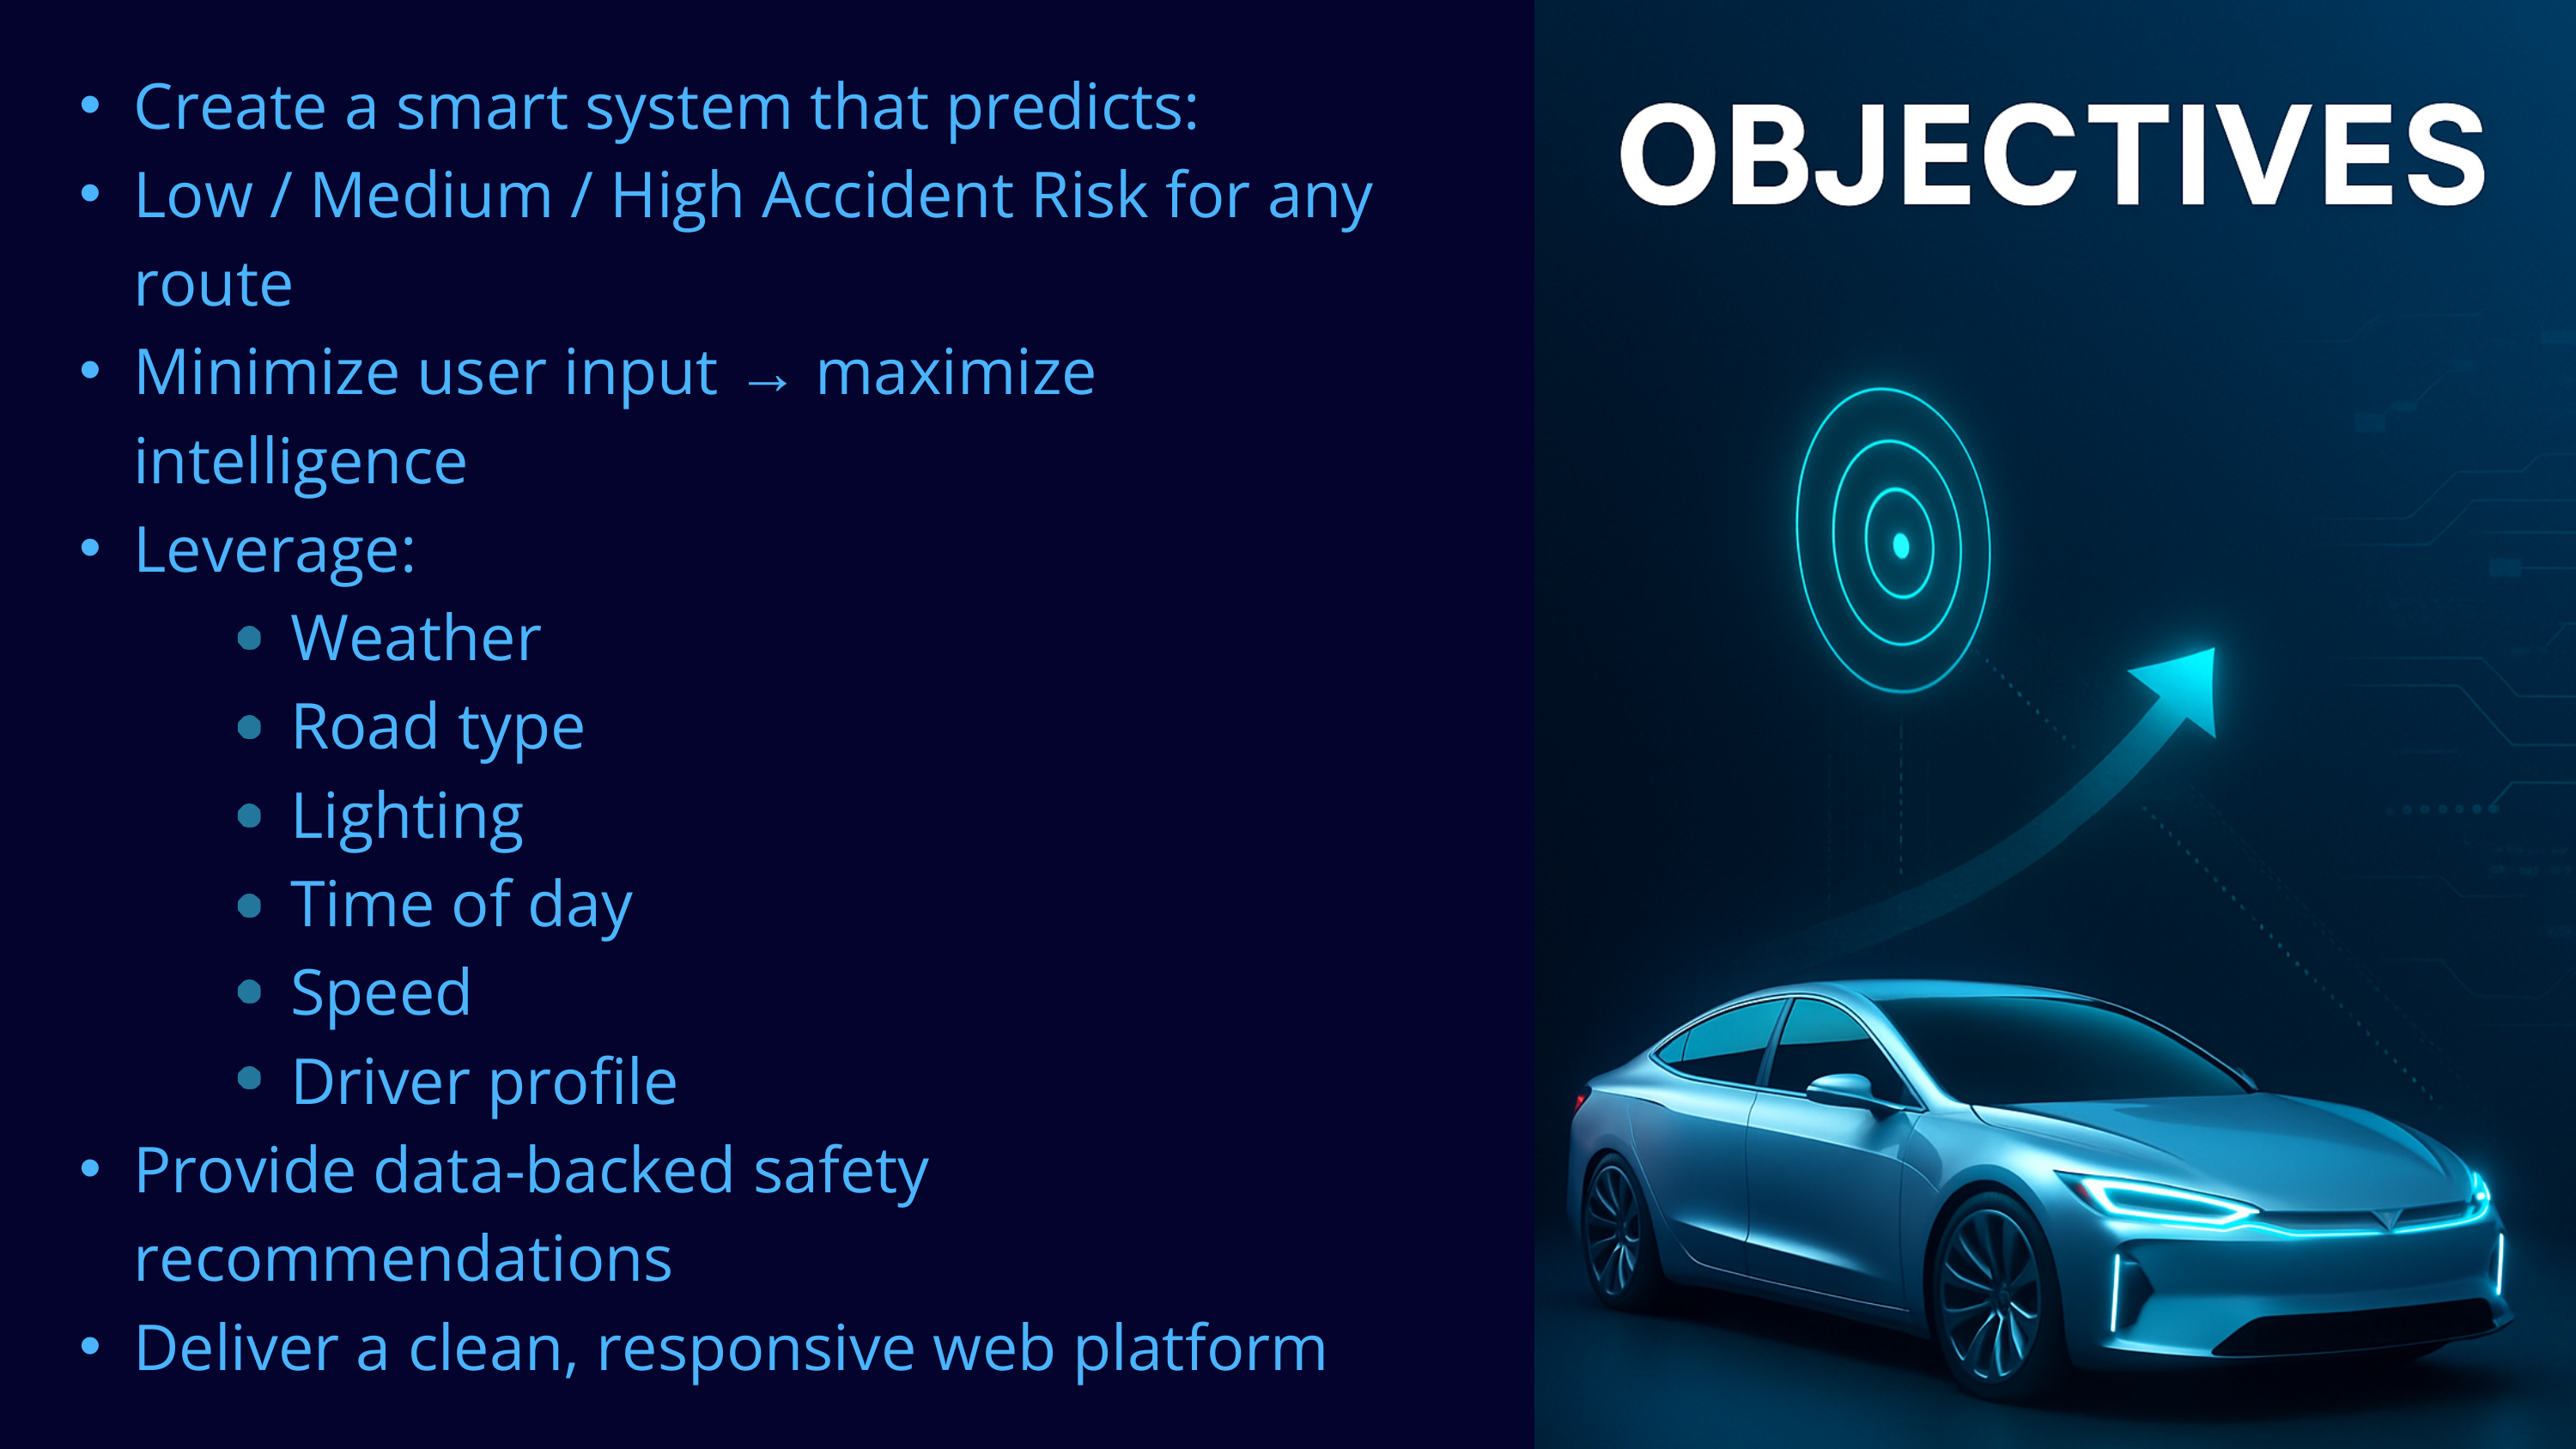

Create a smart system that predicts:
Low / Medium / High Accident Risk for any route
Minimize user input → maximize intelligence
Leverage:
                Weather
                Road type
                Lighting
                Time of day
                Speed
                Driver profile
Provide data-backed safety recommendations
Deliver a clean, responsive web platform